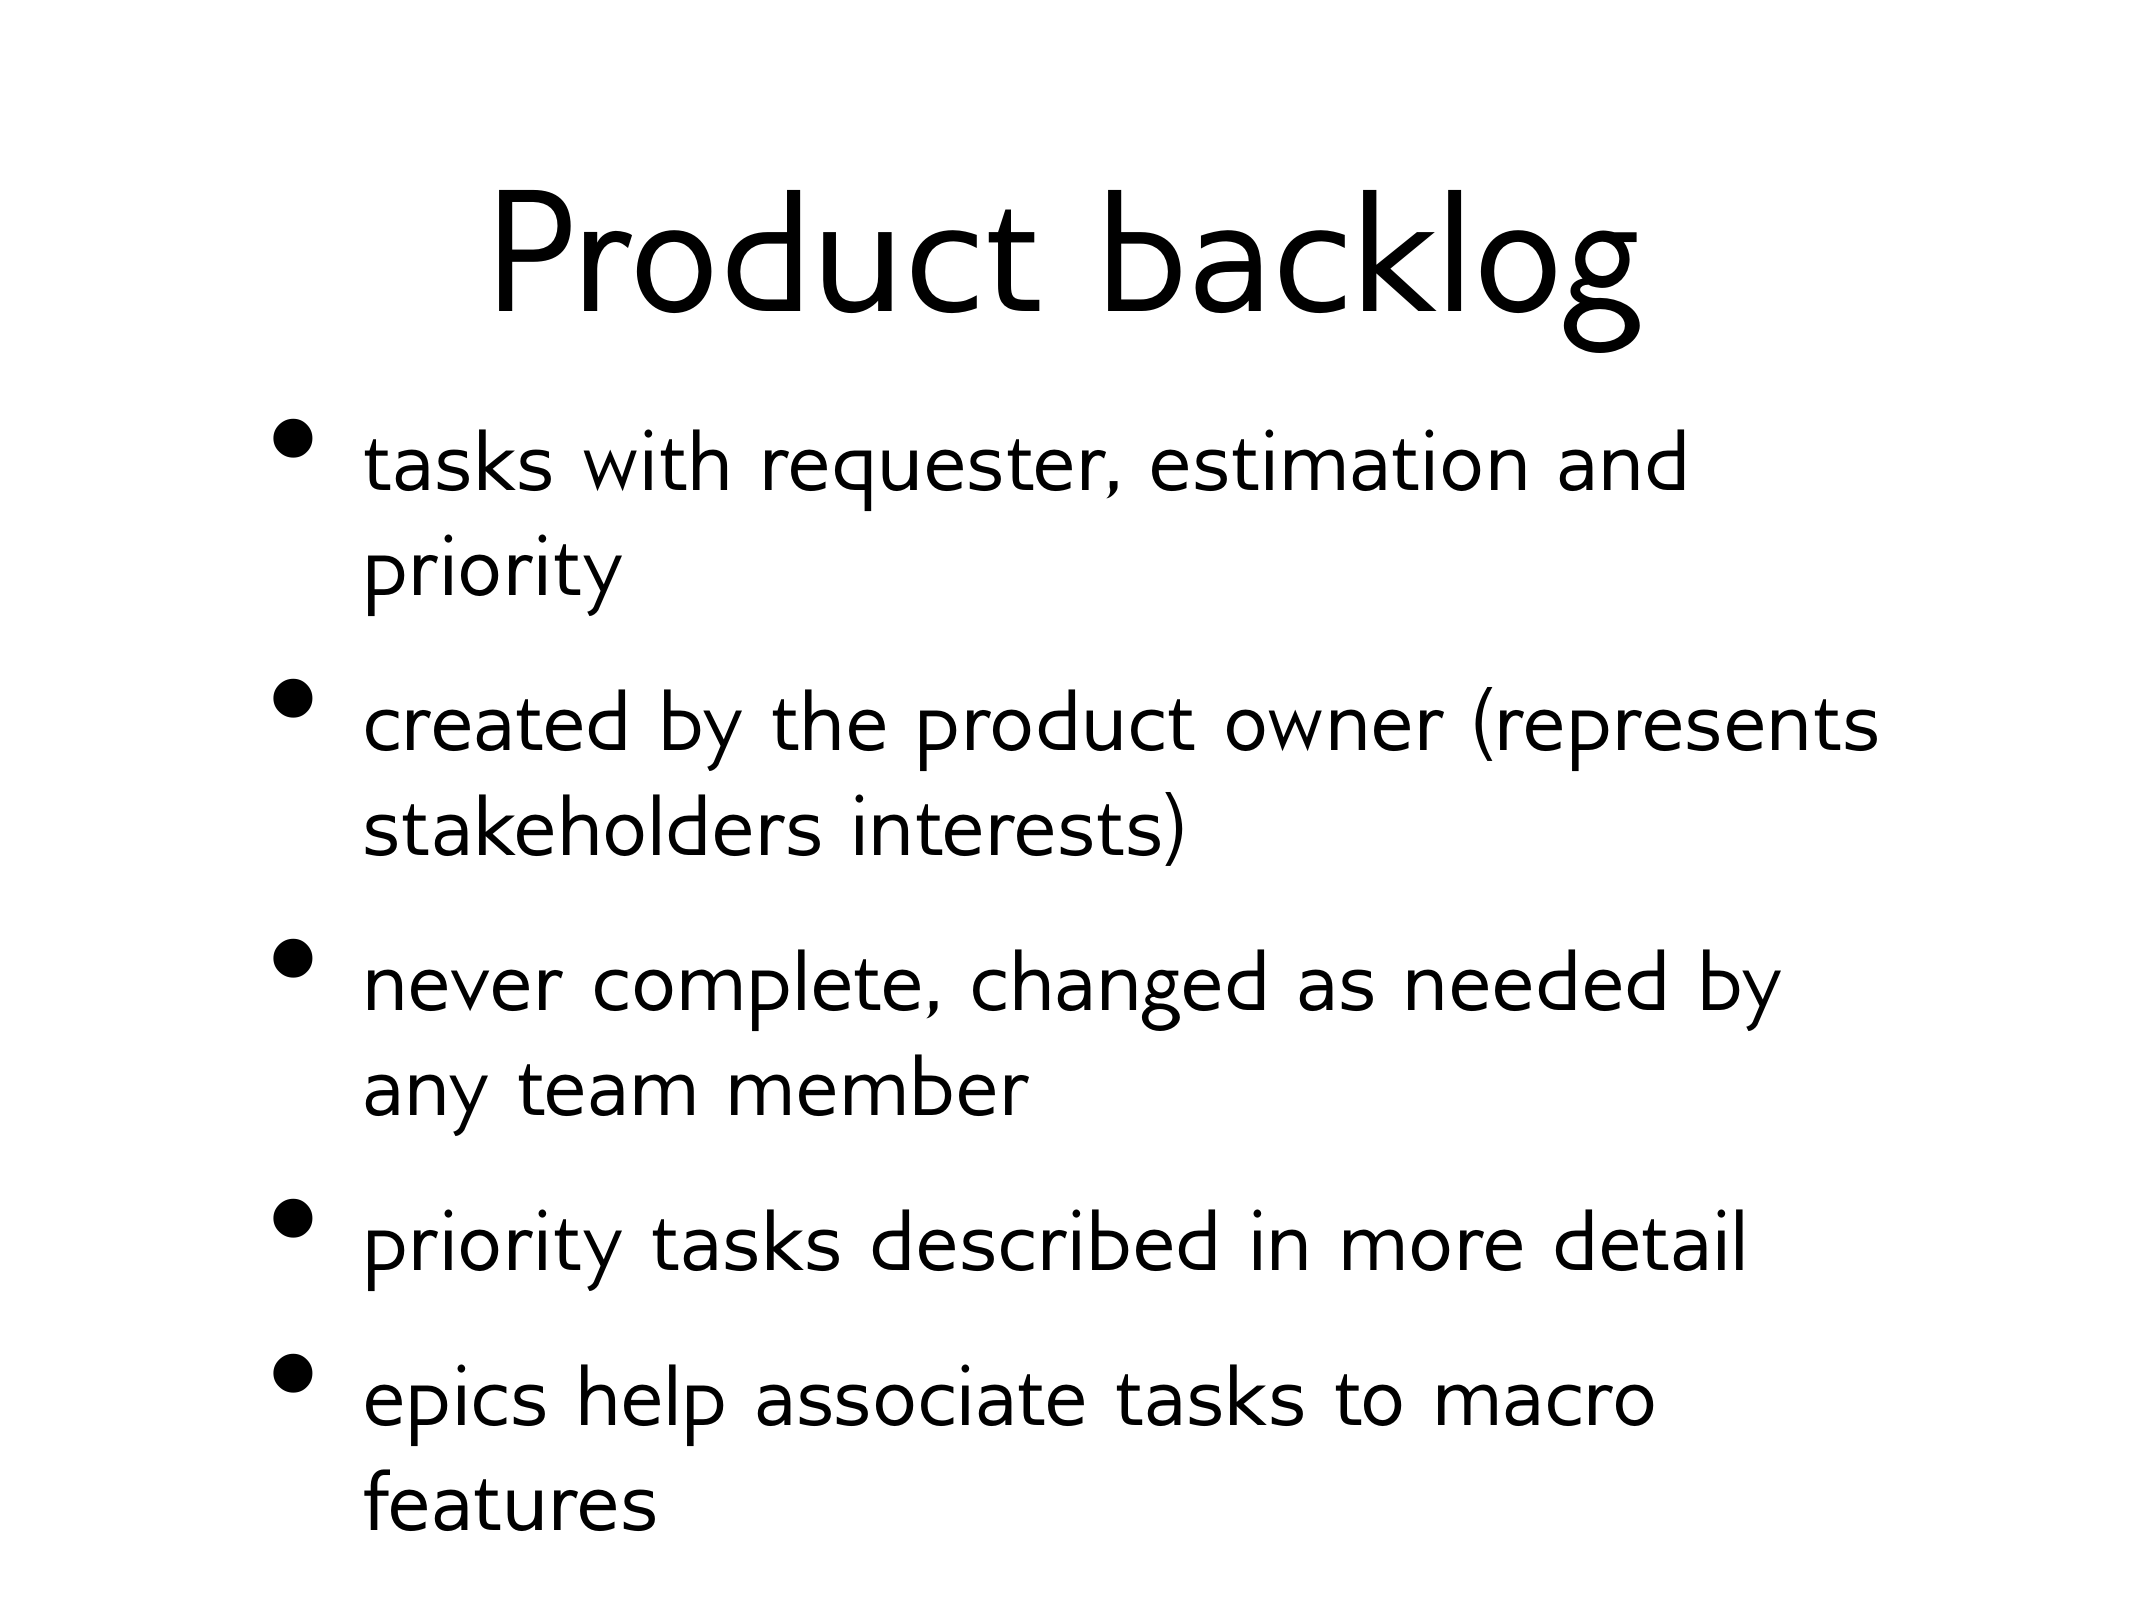

# Product backlog
tasks with requester, estimation and priority
created by the product owner (represents stakeholders interests)
never complete, changed as needed by any team member
priority tasks described in more detail
epics help associate tasks to macro features